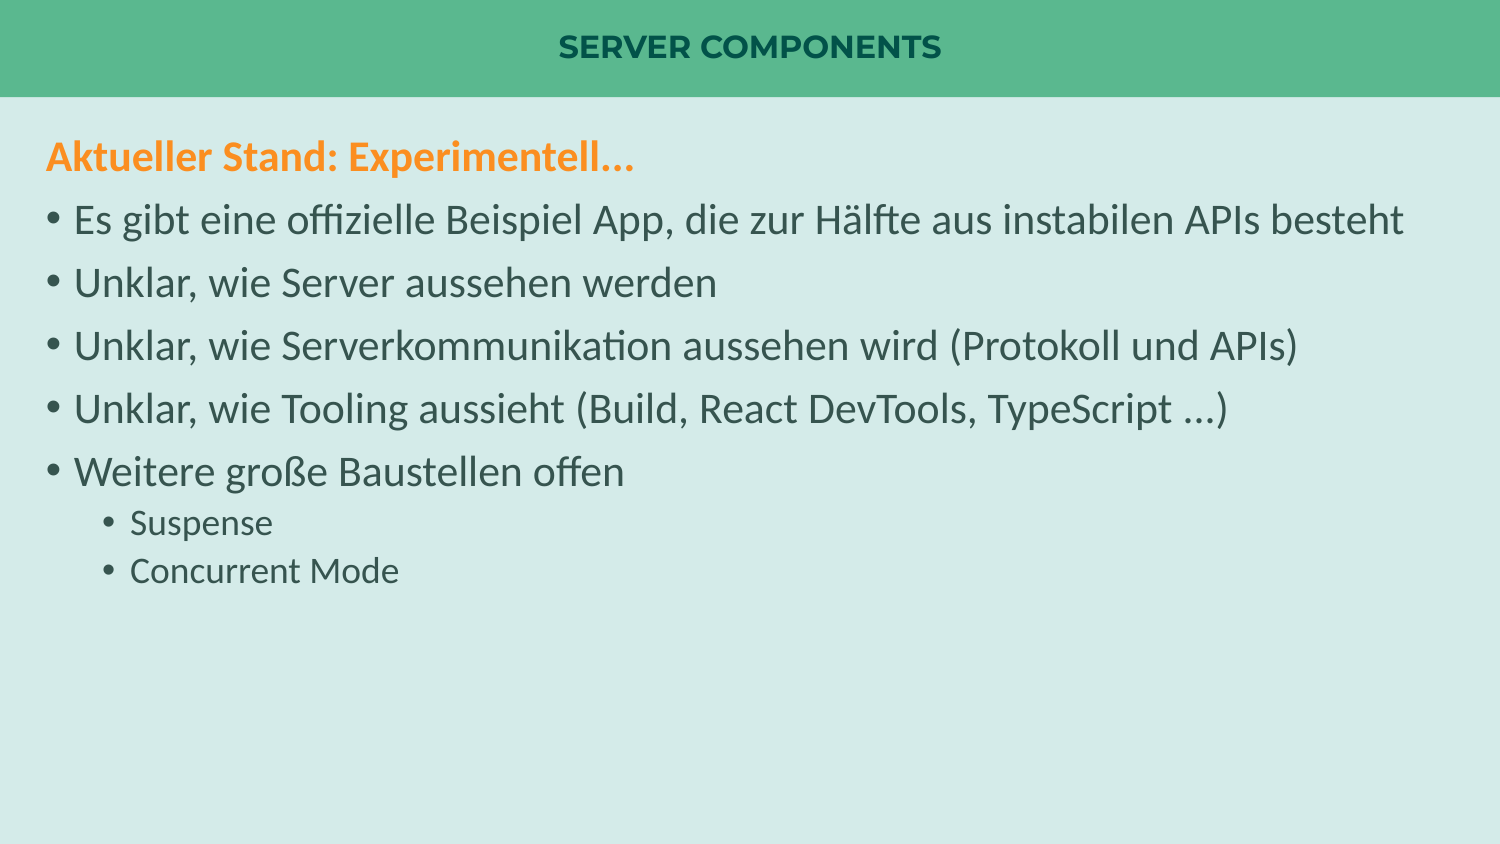

# Server Components
Aktueller Stand: Experimentell...
Es gibt eine offizielle Beispiel App, die zur Hälfte aus instabilen APIs besteht
Unklar, wie Server aussehen werden
Unklar, wie Serverkommunikation aussehen wird (Protokoll und APIs)
Unklar, wie Tooling aussieht (Build, React DevTools, TypeScript ...)
Weitere große Baustellen offen
Suspense
Concurrent Mode